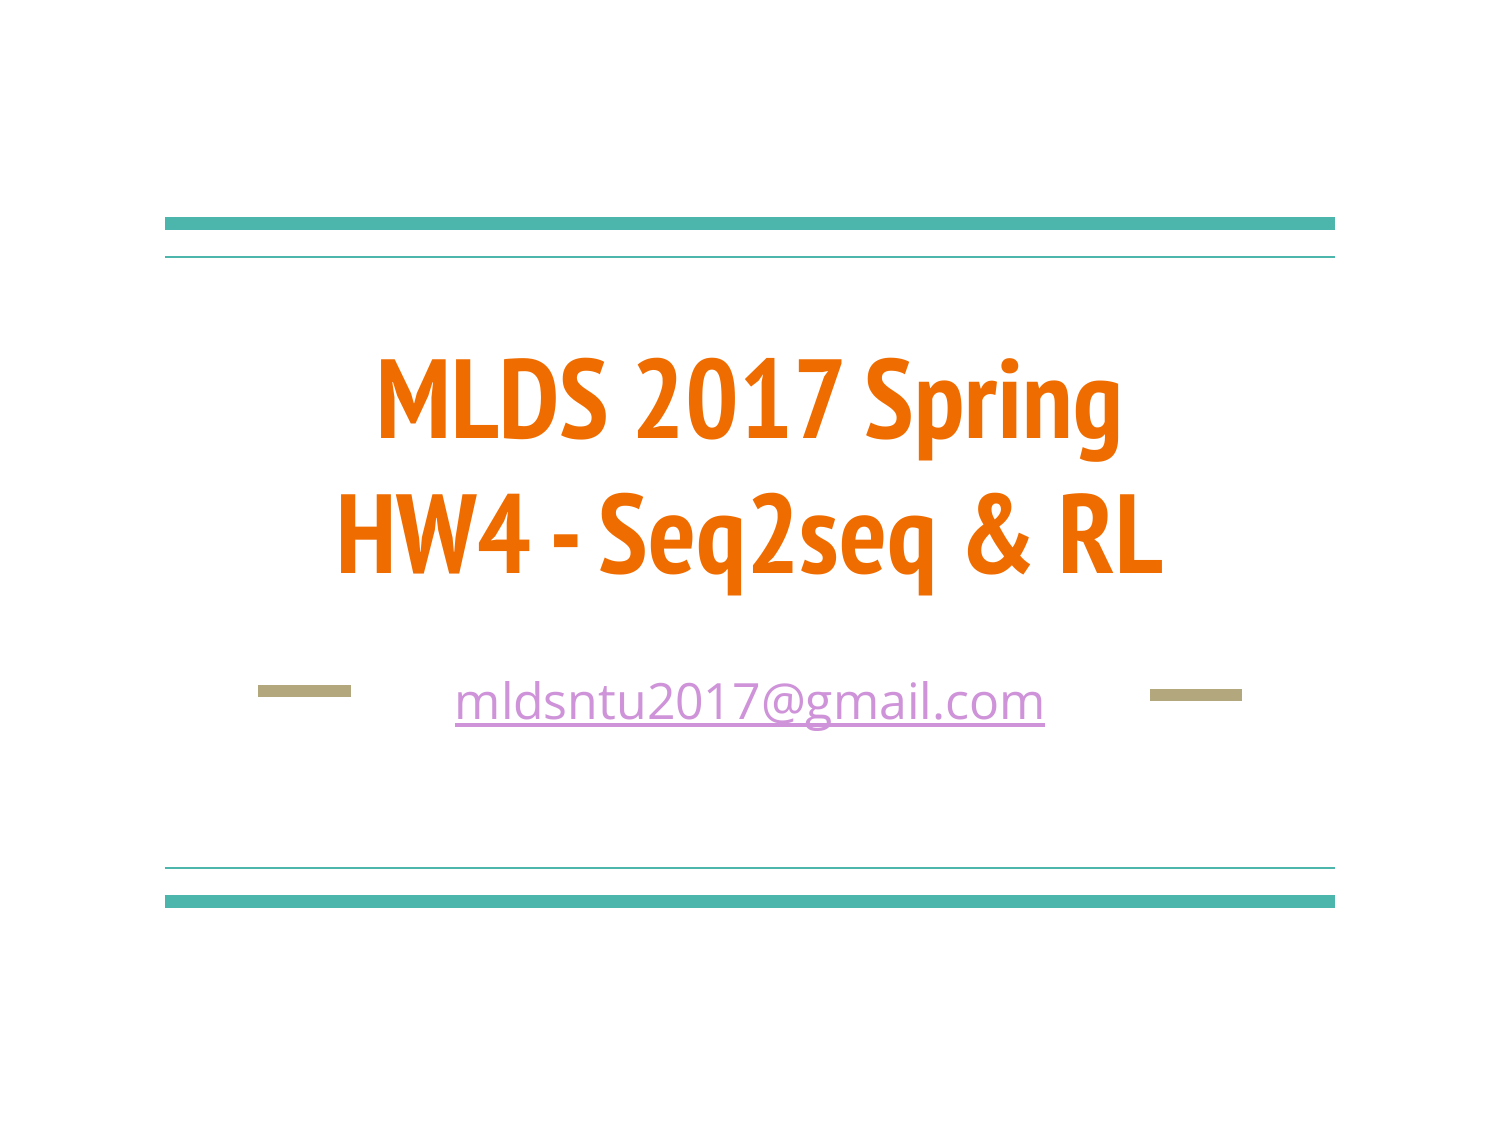

# MLDS 2017 Spring
HW4 - Seq2seq & RL
mldsntu2017@gmail.com